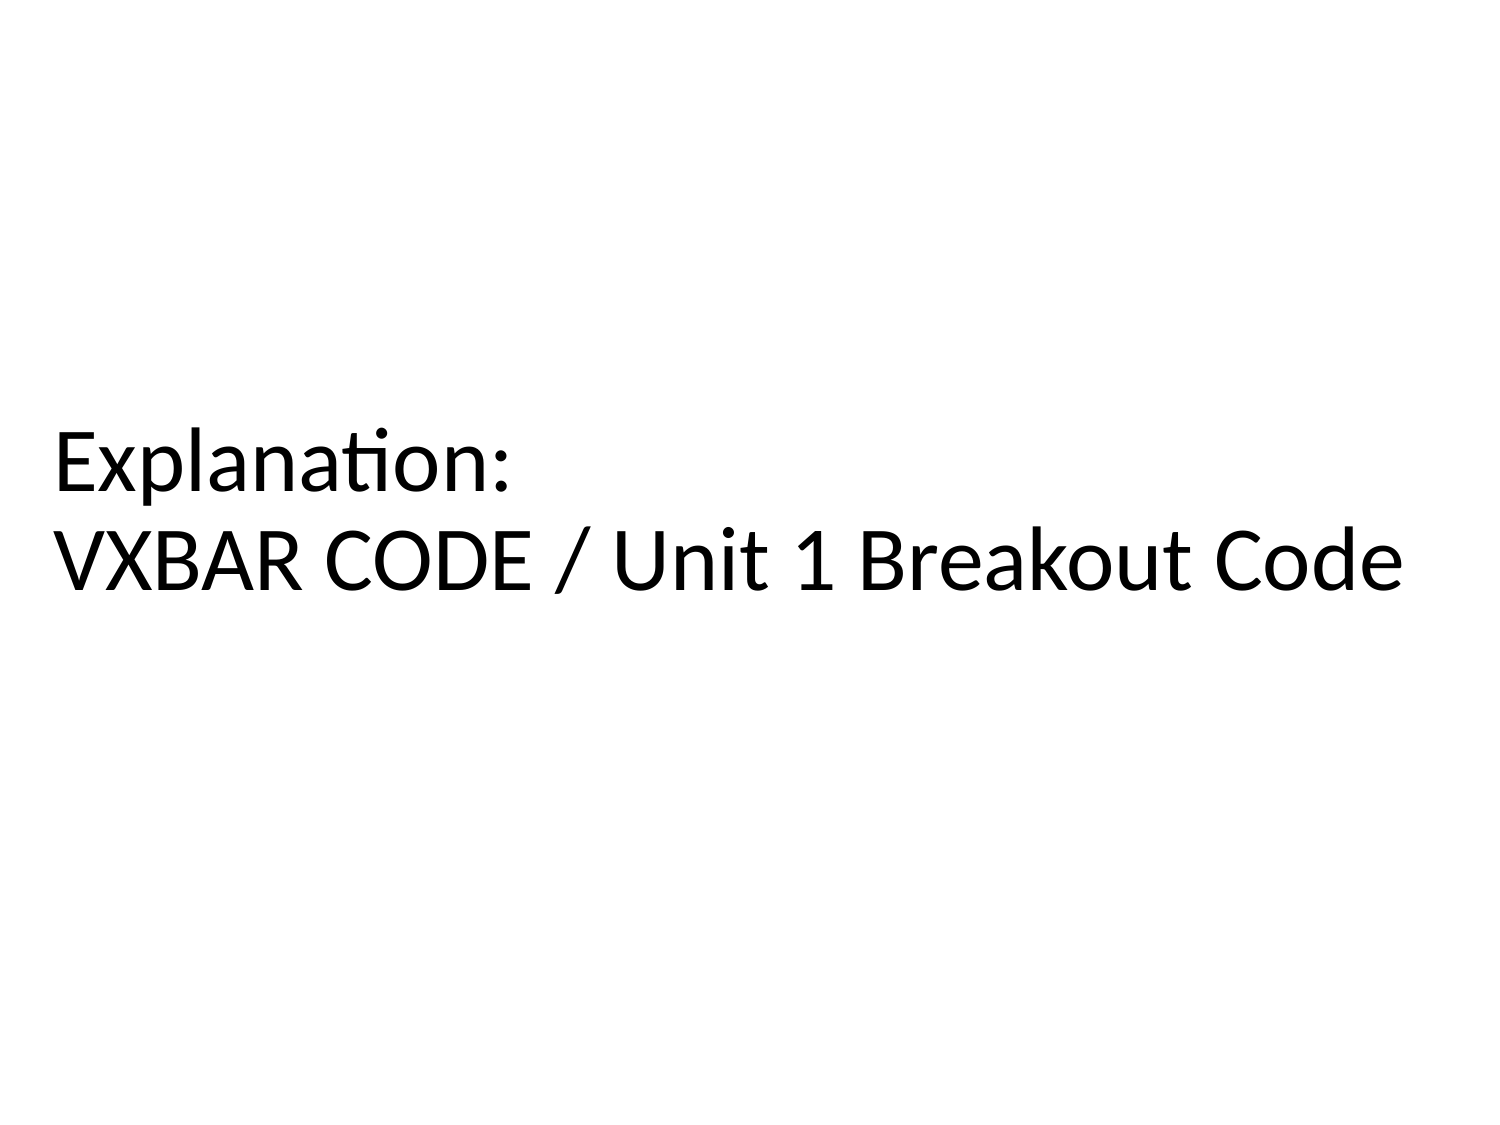

# Explanation: VXBAR CODE / Unit 1 Breakout Code